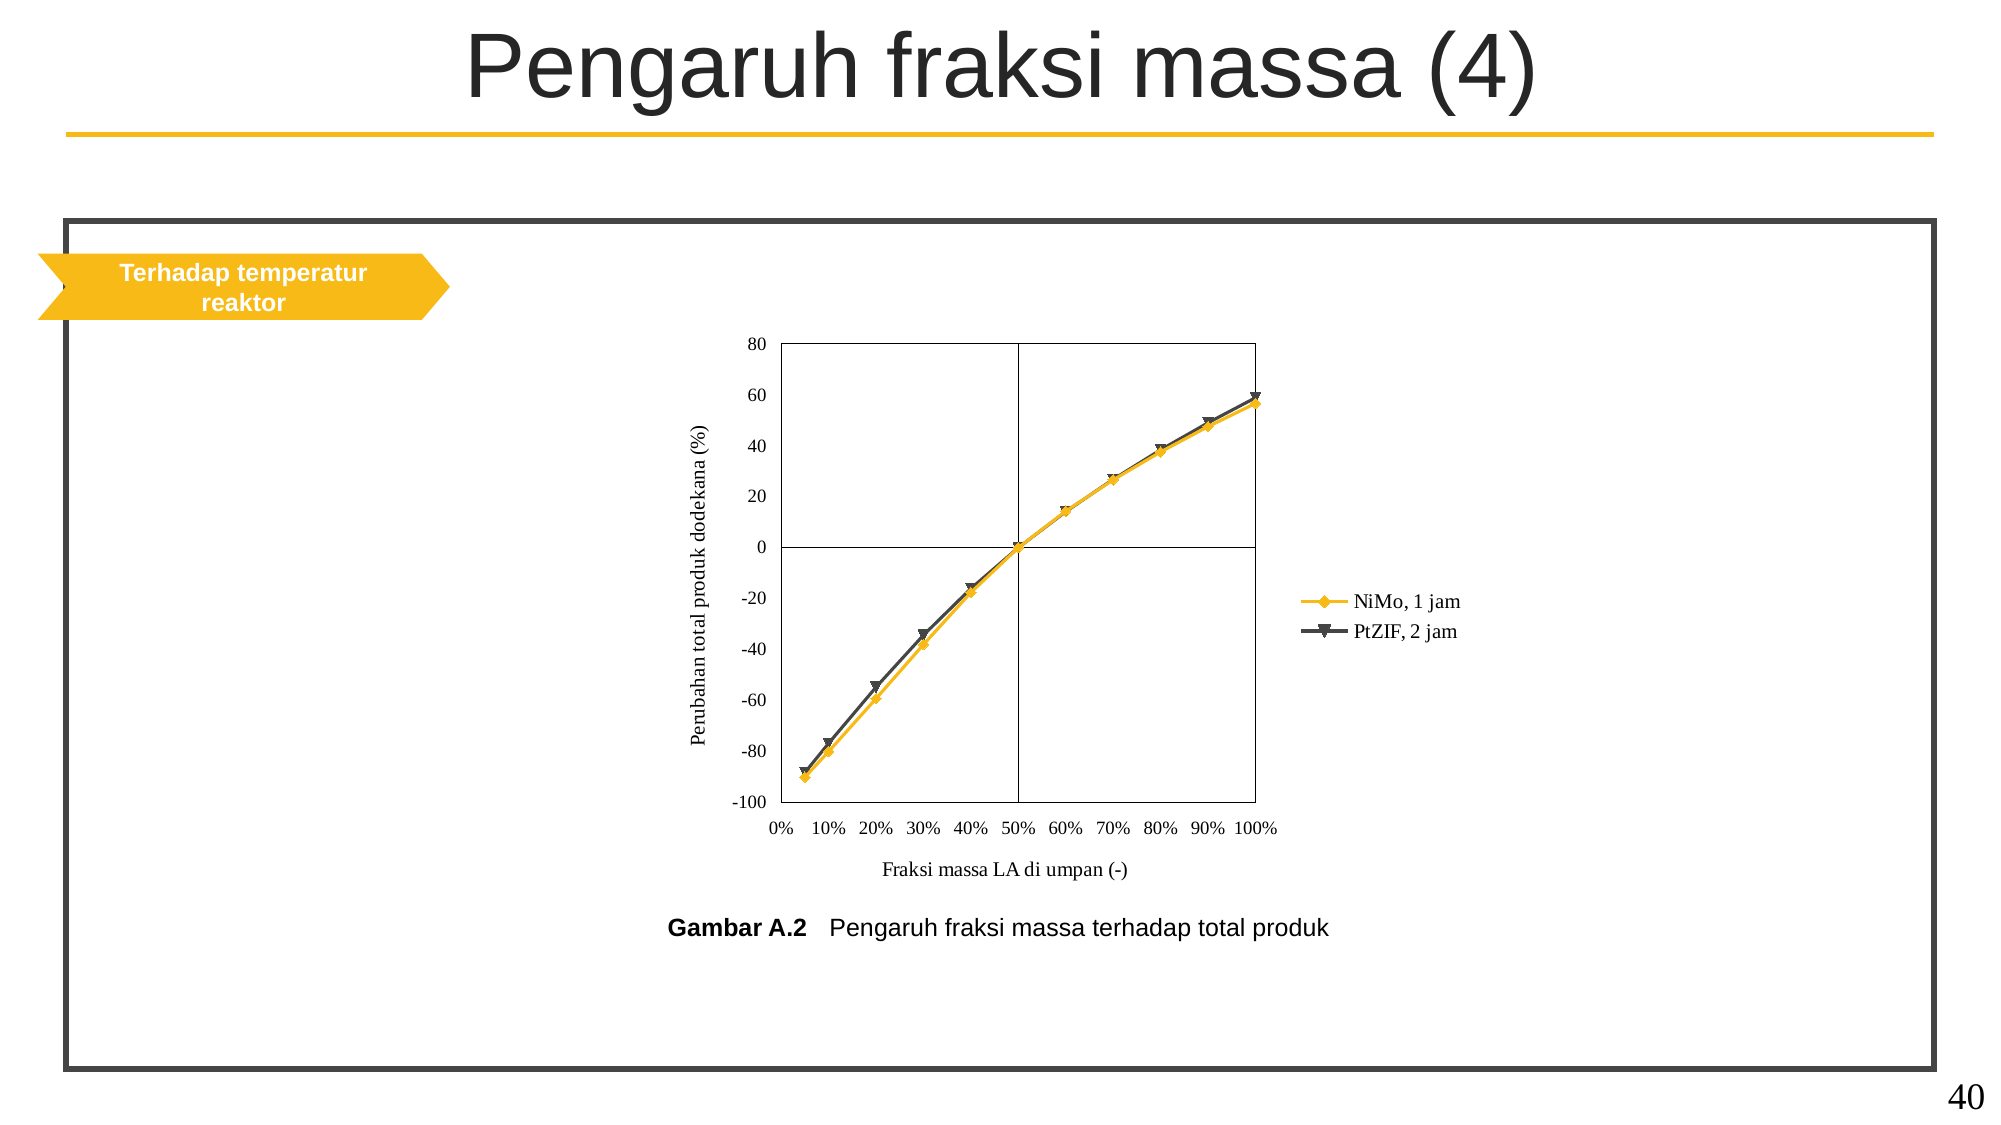

Pengaruh fraksi massa (4)

Terhadap temperatur reaktor

### Chart

| Category |  |  |
|---|---|---|
Gambar A.2	Pengaruh fraksi massa terhadap total produk